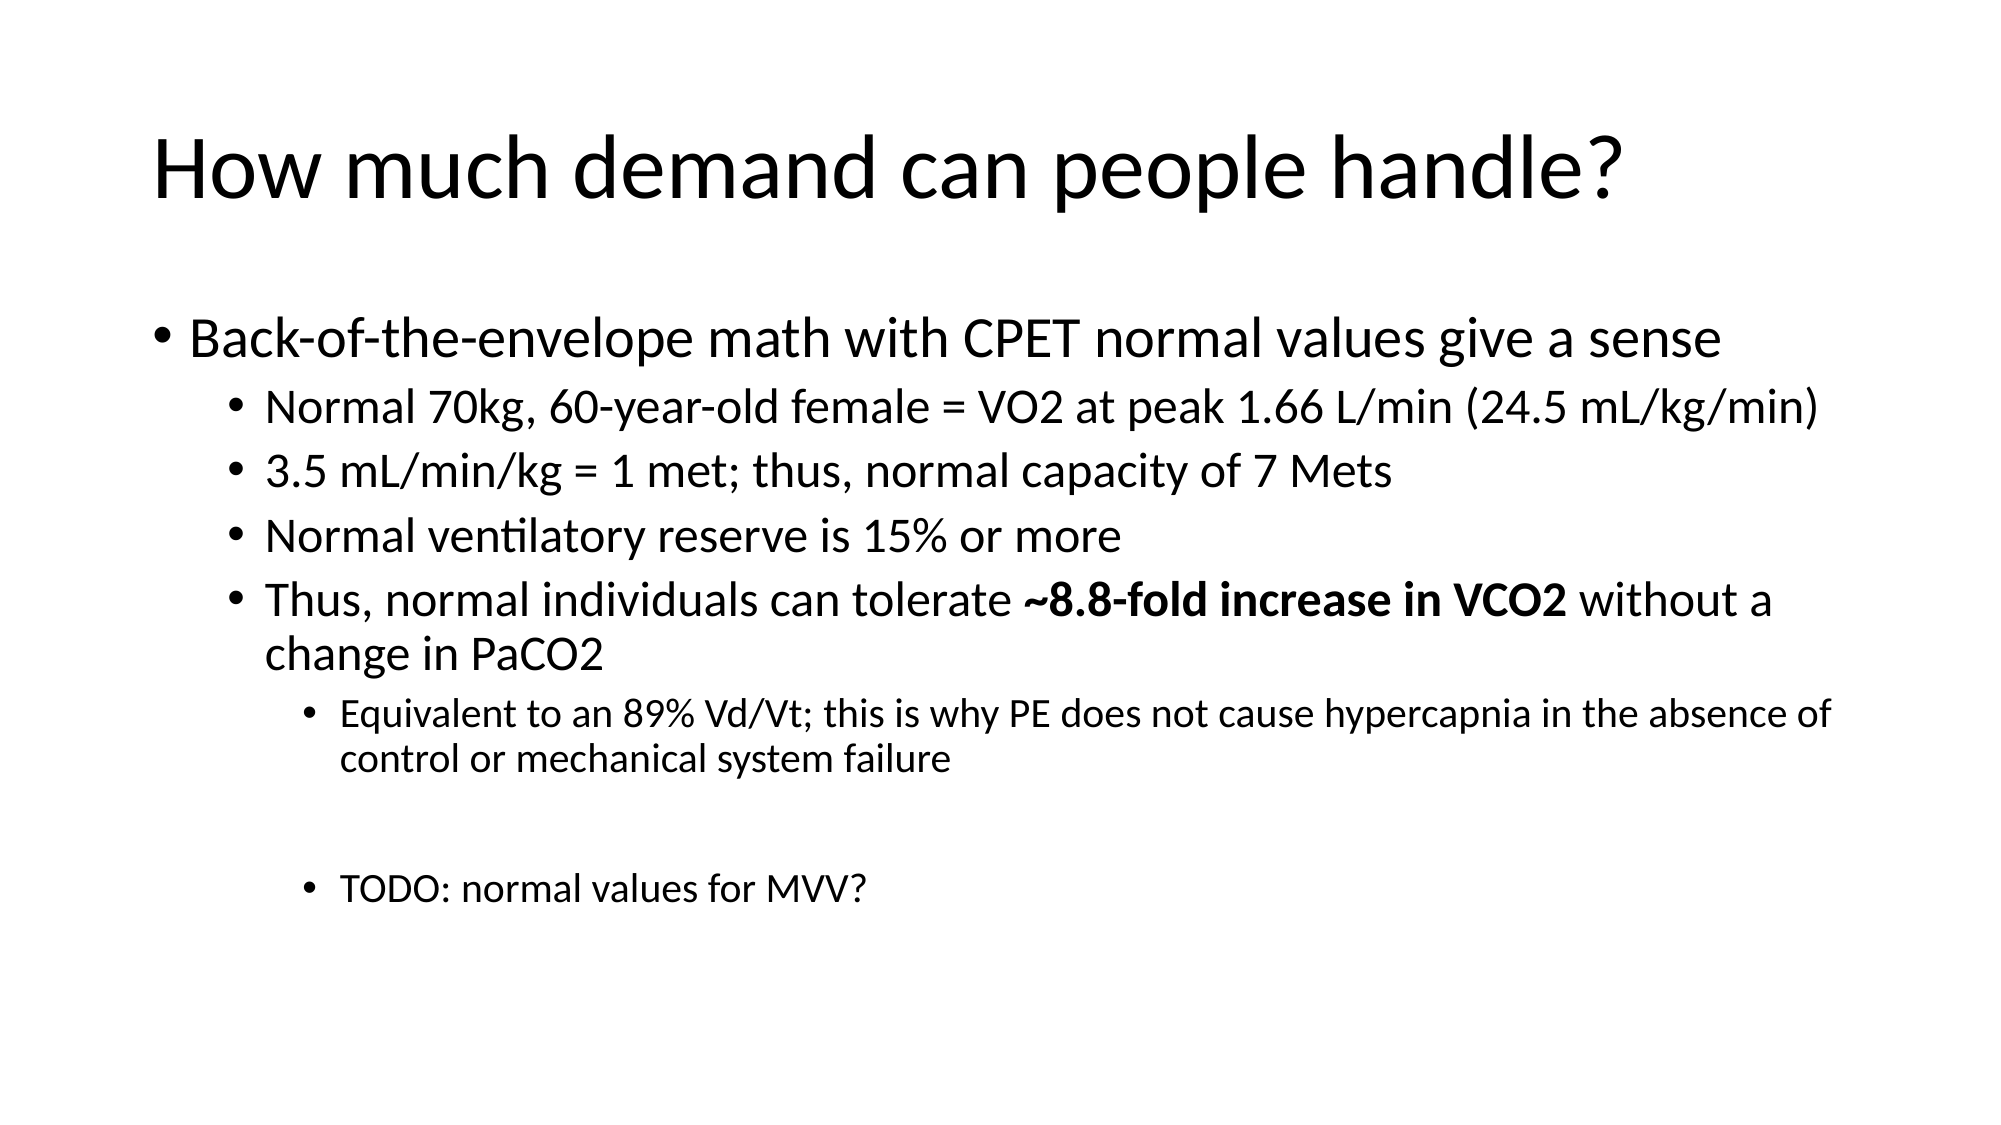

# How much demand can people handle?
Back-of-the-envelope math with CPET normal values give a sense
Normal 70kg, 60-year-old female = VO2 at peak 1.66 L/min (24.5 mL/kg/min)
3.5 mL/min/kg = 1 met; thus, normal capacity of 7 Mets
Normal ventilatory reserve is 15% or more
Thus, normal individuals can tolerate ~8.8-fold increase in VCO2 without a change in PaCO2
Equivalent to an 89% Vd/Vt; this is why PE does not cause hypercapnia in the absence of control or mechanical system failure

TODO: normal values for MVV?